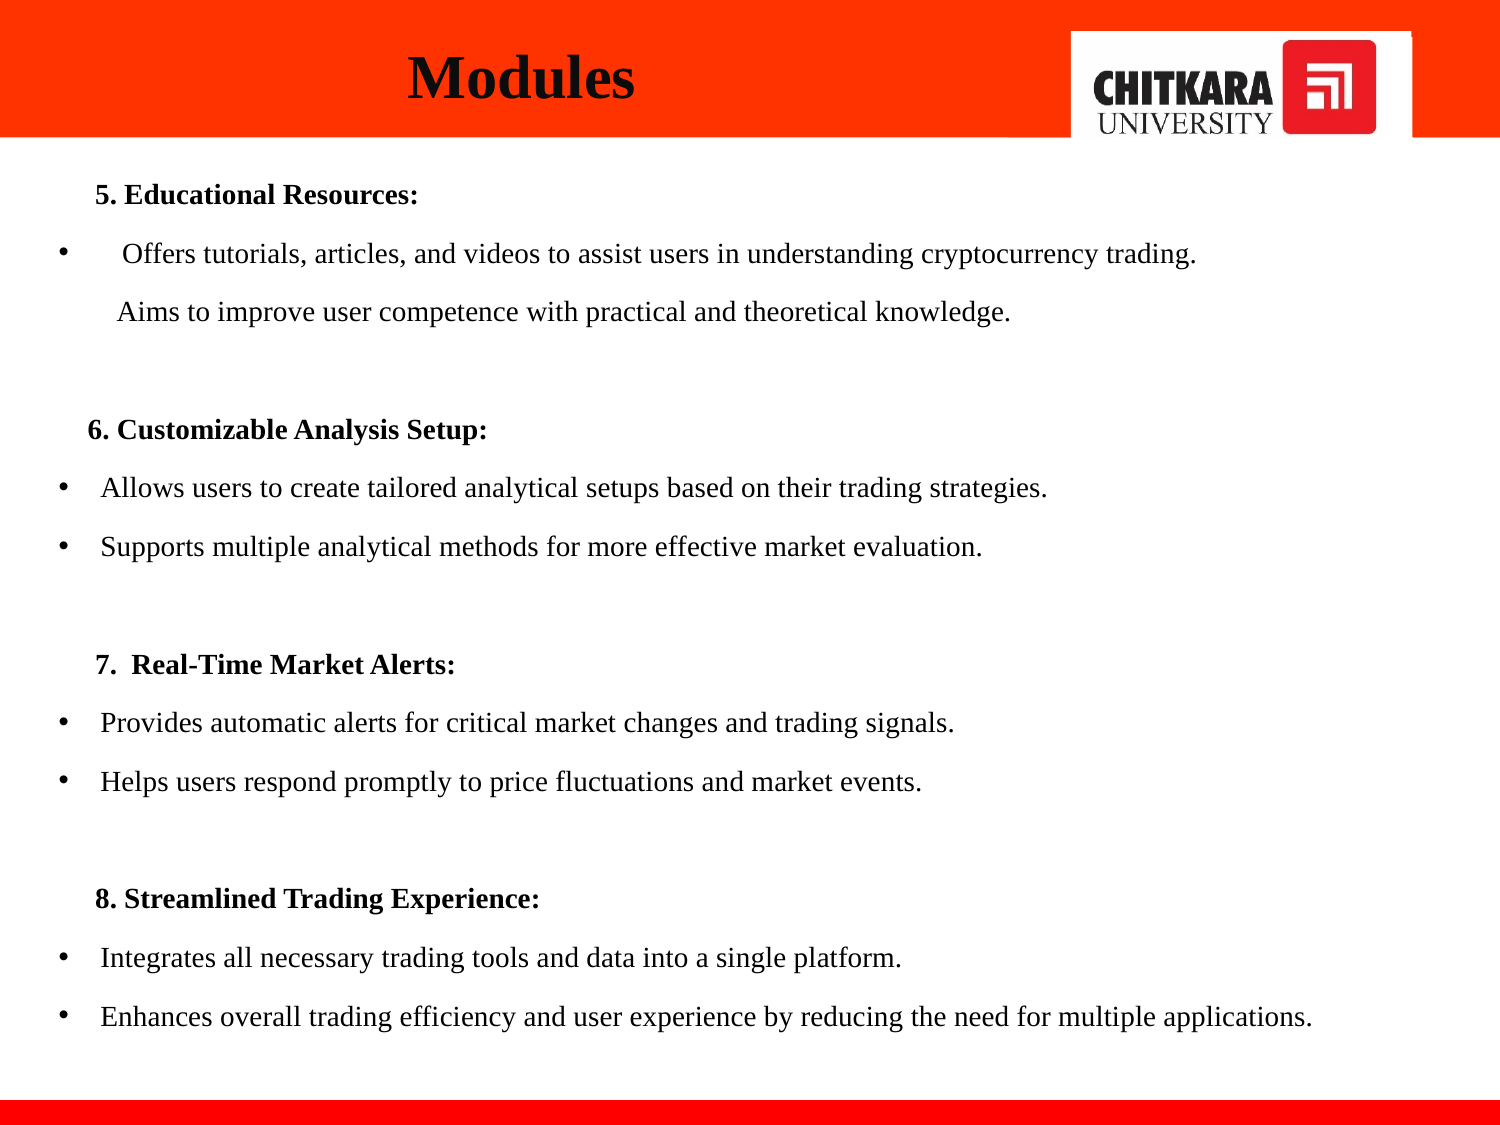

# Modules
     5. Educational Resources:
   Offers tutorials, articles, and videos to assist users in understanding cryptocurrency trading.
        Aims to improve user competence with practical and theoretical knowledge.

    6. Customizable Analysis Setup:
Allows users to create tailored analytical setups based on their trading strategies.
Supports multiple analytical methods for more effective market evaluation.

     7.  Real-Time Market Alerts:
Provides automatic alerts for critical market changes and trading signals.
Helps users respond promptly to price fluctuations and market events.

     8. Streamlined Trading Experience:
Integrates all necessary trading tools and data into a single platform.
Enhances overall trading efficiency and user experience by reducing the need for multiple applications.
.